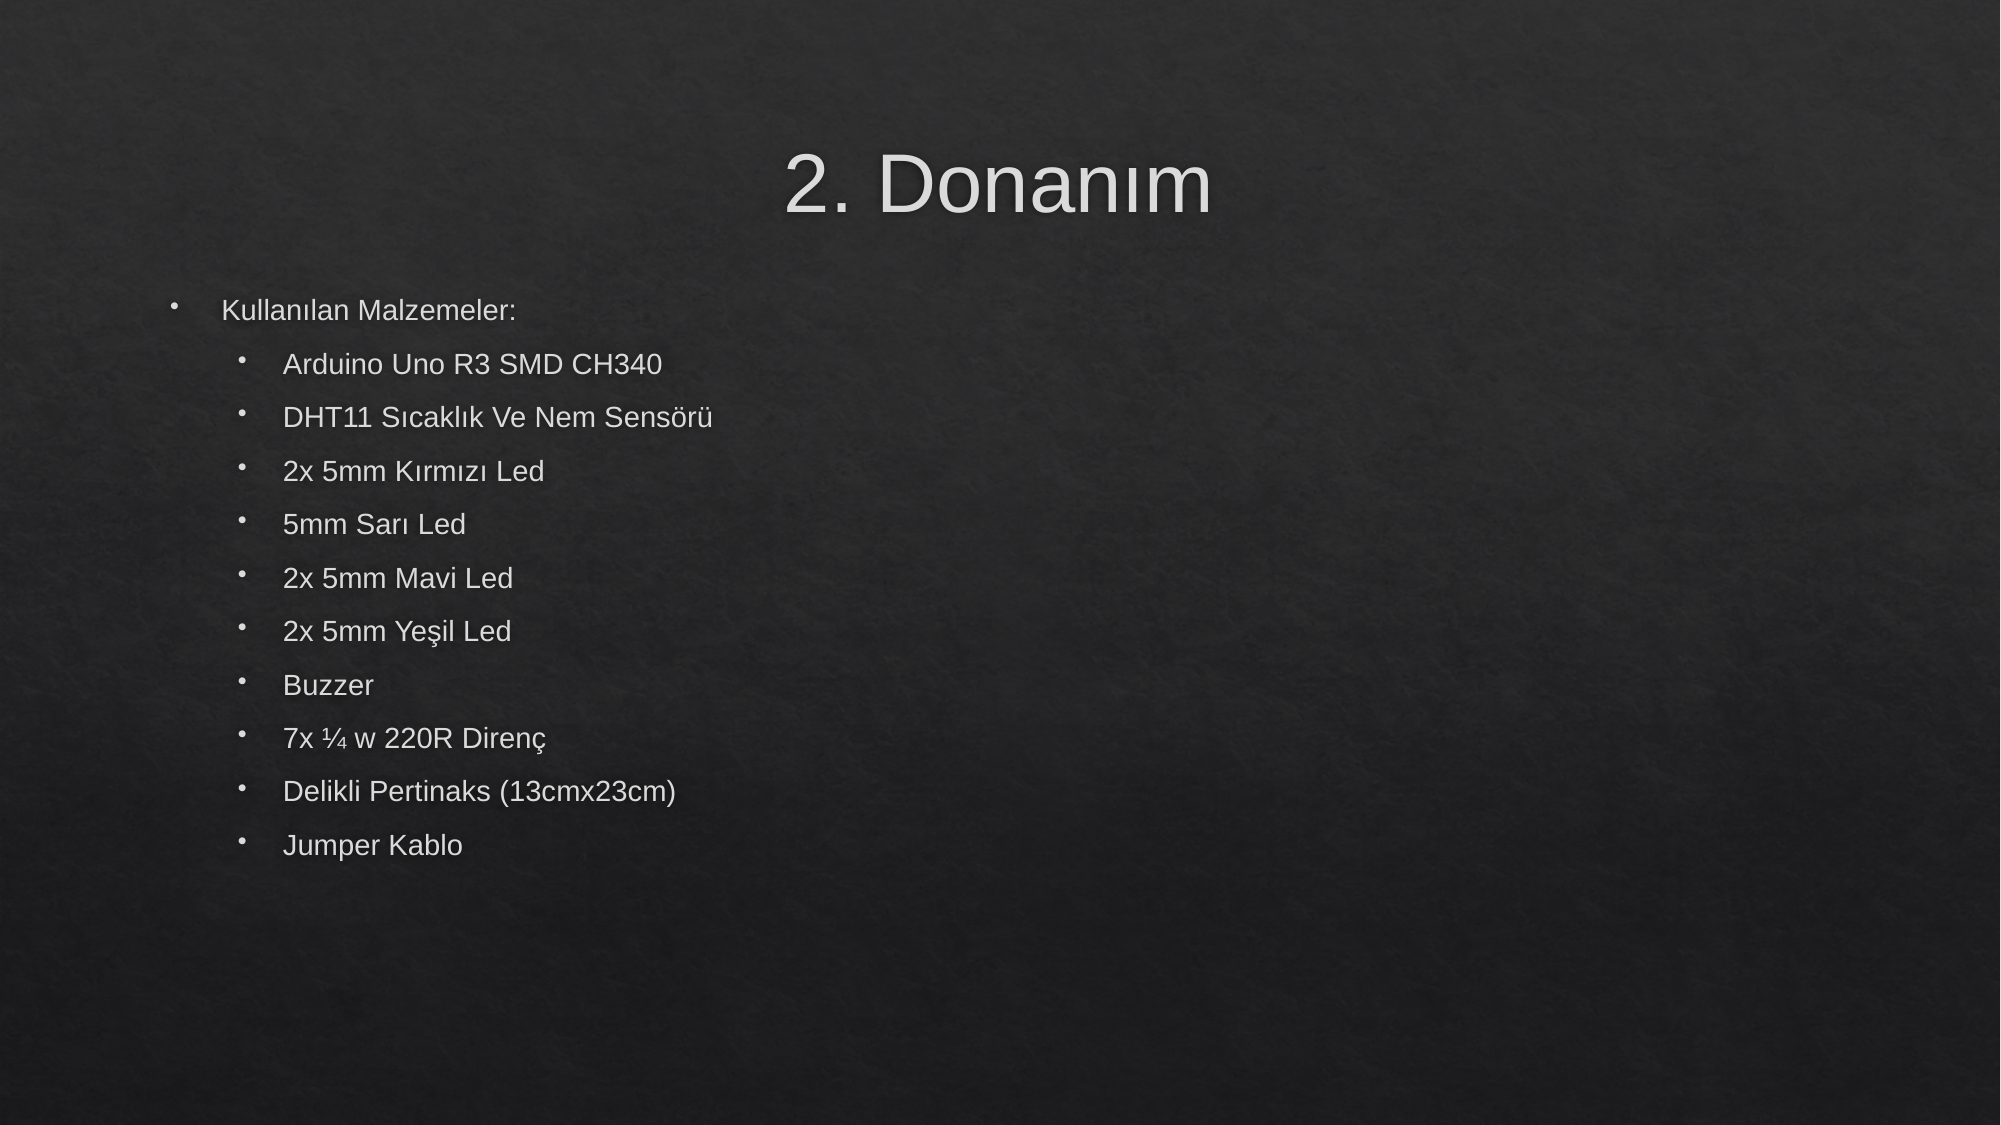

# 2. Donanım
Kullanılan Malzemeler:
Arduino Uno R3 SMD CH340
DHT11 Sıcaklık Ve Nem Sensörü
2x 5mm Kırmızı Led
5mm Sarı Led
2x 5mm Mavi Led
2x 5mm Yeşil Led
Buzzer
7x ¼ w 220R Direnç
Delikli Pertinaks (13cmx23cm)
Jumper Kablo